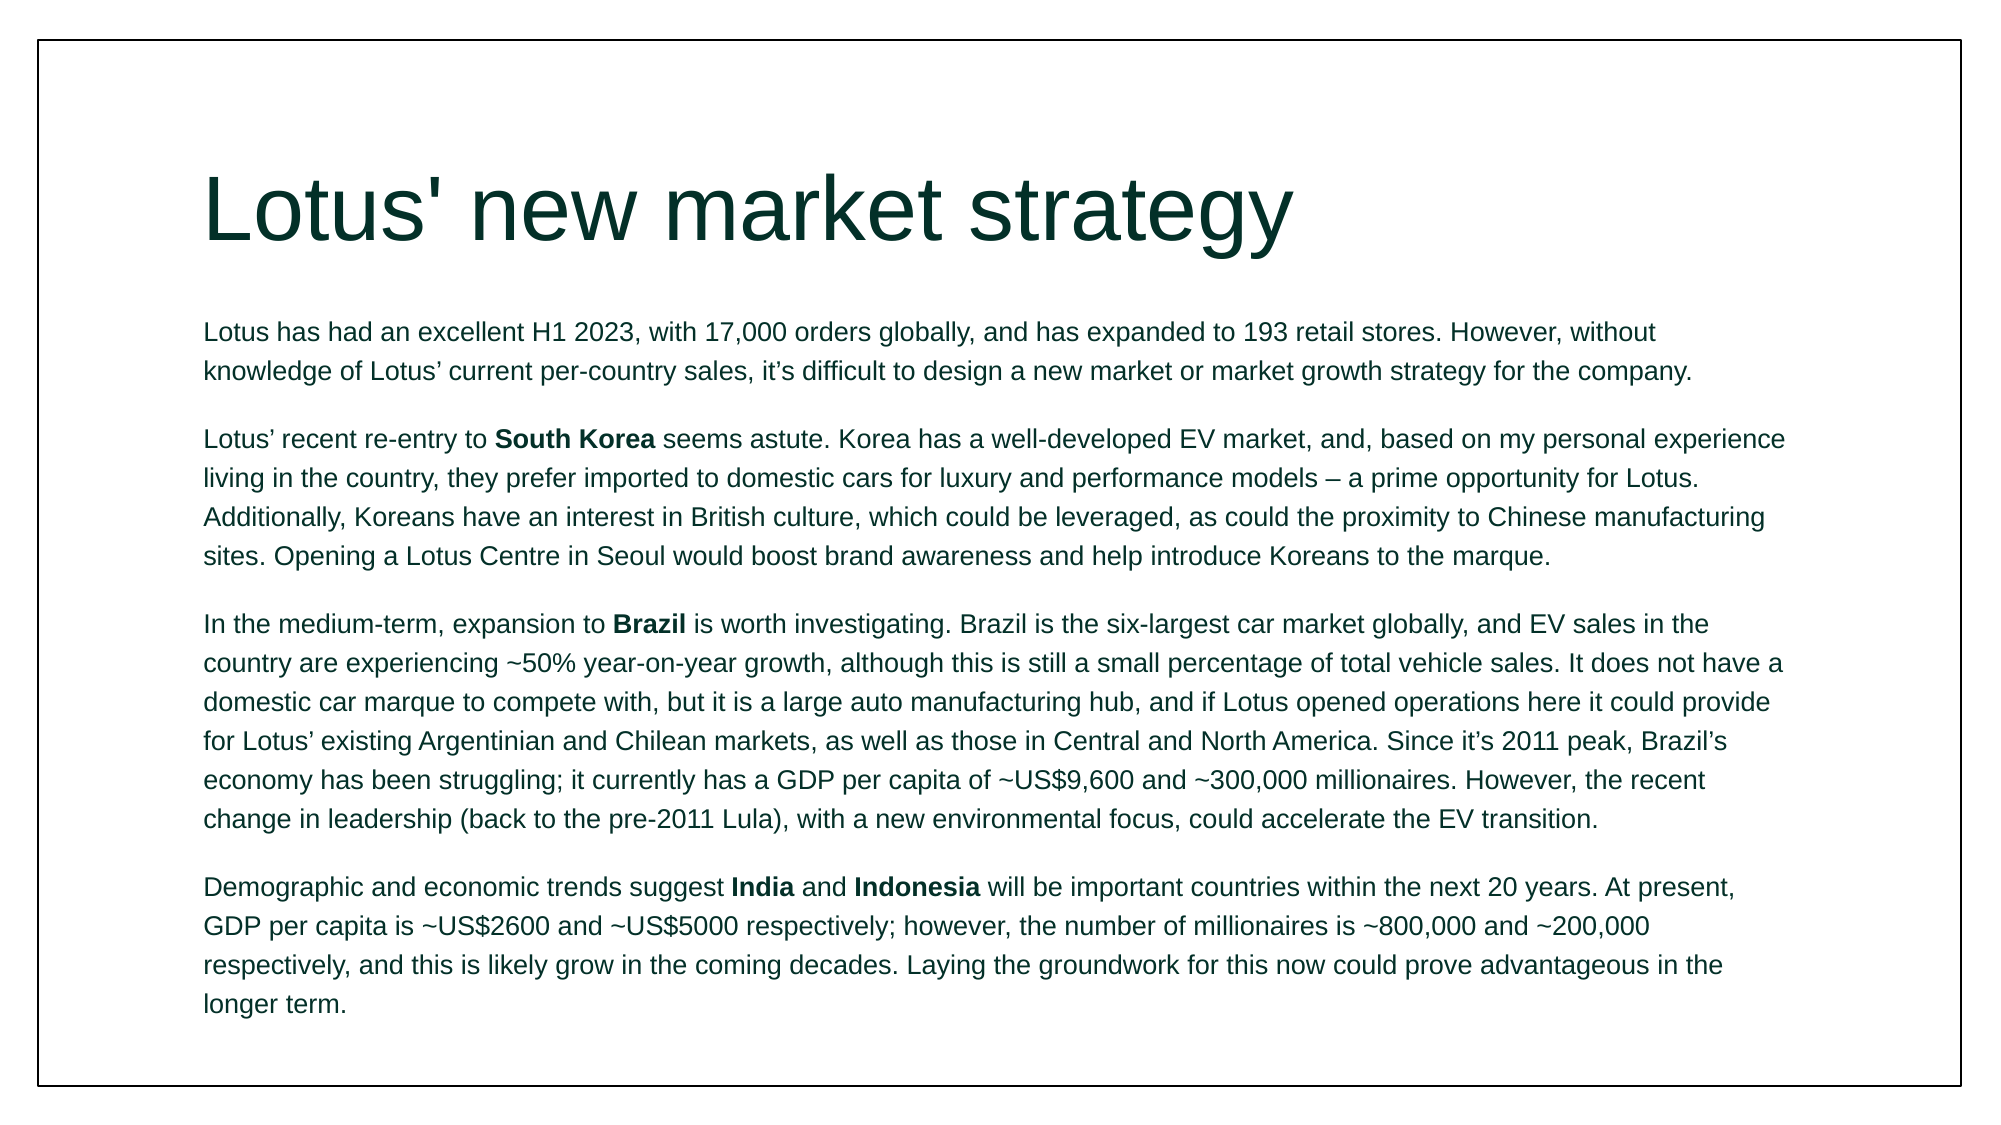

# Lotus' new market strategy
Lotus has had an excellent H1 2023, with 17,000 orders globally, and has expanded to 193 retail stores. However, without knowledge of Lotus’ current per-country sales, it’s difficult to design a new market or market growth strategy for the company.
Lotus’ recent re-entry to South Korea seems astute. Korea has a well-developed EV market, and, based on my personal experience living in the country, they prefer imported to domestic cars for luxury and performance models – a prime opportunity for Lotus. Additionally, Koreans have an interest in British culture, which could be leveraged, as could the proximity to Chinese manufacturing sites. Opening a Lotus Centre in Seoul would boost brand awareness and help introduce Koreans to the marque.
In the medium-term, expansion to Brazil is worth investigating. Brazil is the six-largest car market globally, and EV sales in the country are experiencing ~50% year-on-year growth, although this is still a small percentage of total vehicle sales. It does not have a domestic car marque to compete with, but it is a large auto manufacturing hub, and if Lotus opened operations here it could provide for Lotus’ existing Argentinian and Chilean markets, as well as those in Central and North America. Since it’s 2011 peak, Brazil’s economy has been struggling; it currently has a GDP per capita of ~US$9,600 and ~300,000 millionaires. However, the recent change in leadership (back to the pre-2011 Lula), with a new environmental focus, could accelerate the EV transition.
Demographic and economic trends suggest India and Indonesia will be important countries within the next 20 years. At present, GDP per capita is ~US$2600 and ~US$5000 respectively; however, the number of millionaires is ~800,000 and ~200,000 respectively, and this is likely grow in the coming decades. Laying the groundwork for this now could prove advantageous in the longer term.